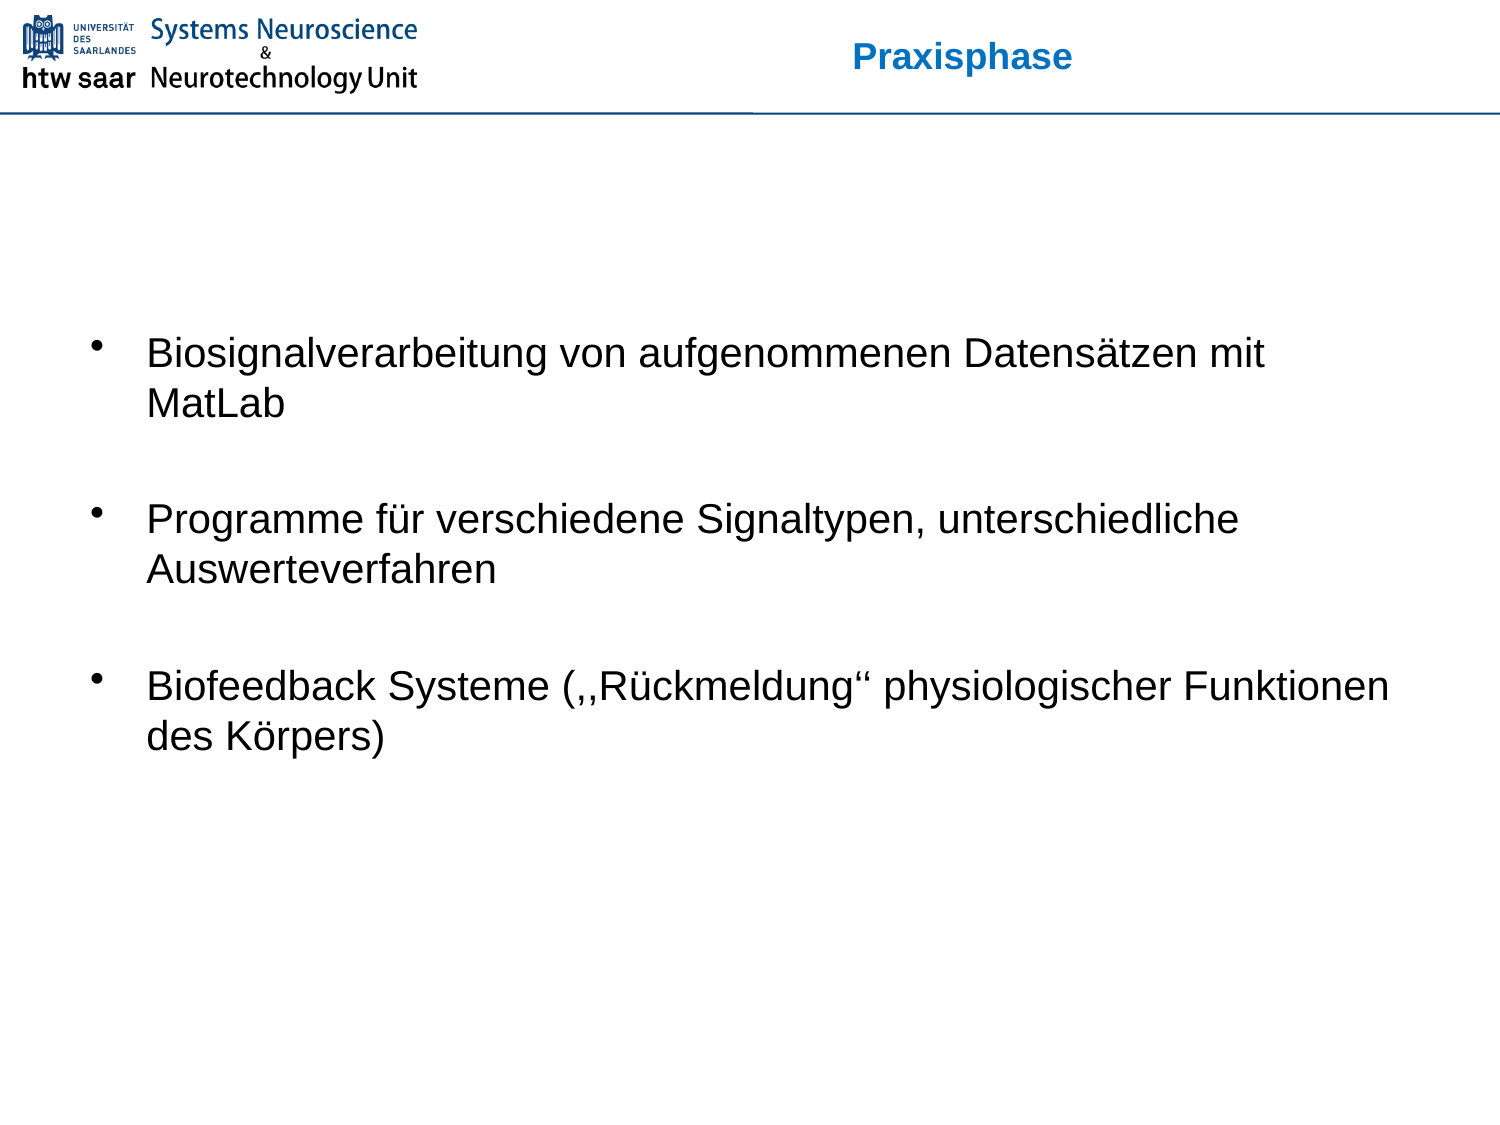

# Praxisphase

Biosignalverarbeitung von aufgenommenen Datensätzen mit MatLab

Programme für verschiedene Signaltypen, unterschiedliche Auswerteverfahren

Biofeedback Systeme (,,Rückmeldung‘‘ physiologischer Funktionen des Körpers)